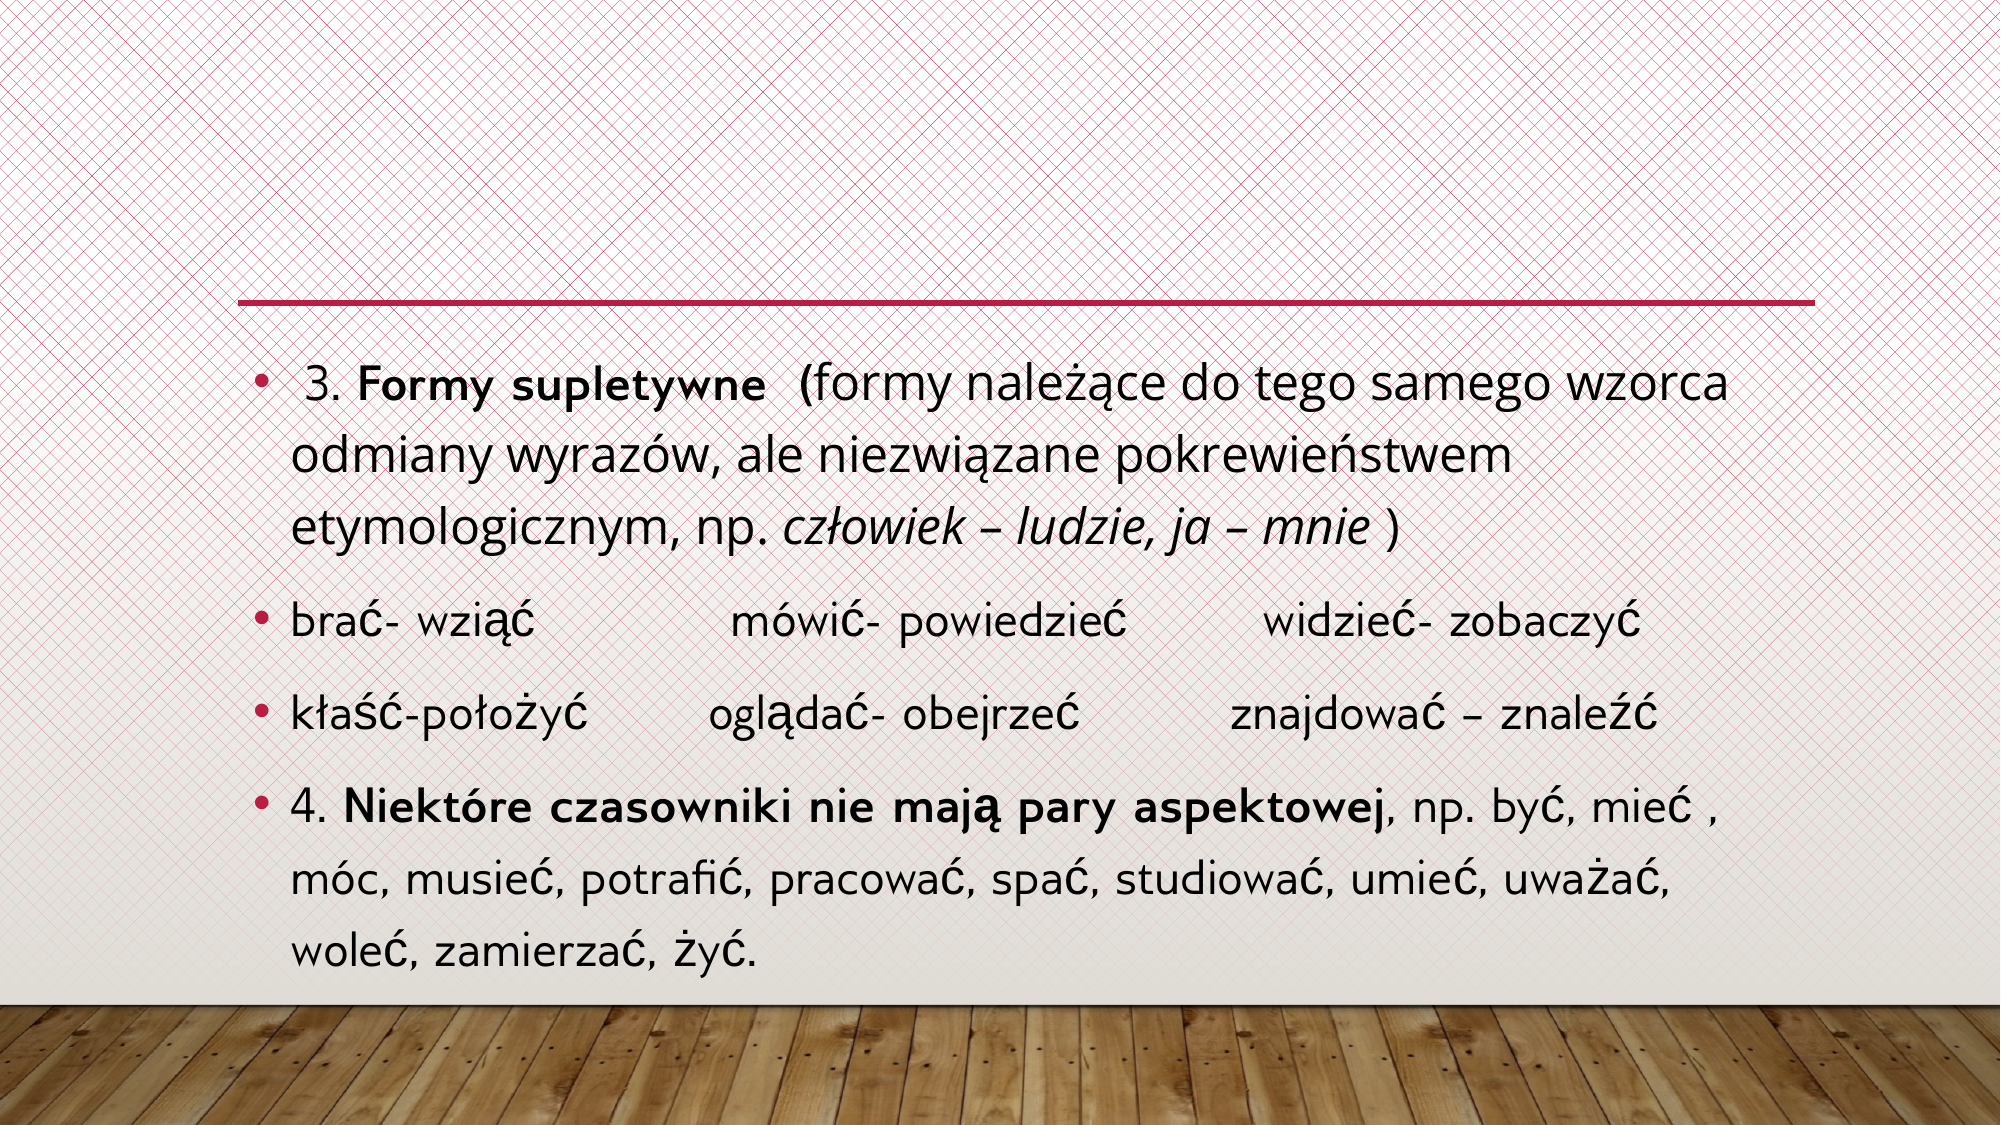

3. Formy supletywne  (formy należące do tego samego wzorca odmiany wyrazów, ale niezwiązane pokrewieństwem etymologicznym, np. człowiek – ludzie, ja – mnie )
brać- wziąć             mówić- powiedzieć         widzieć- zobaczyć
kłaść-położyć        oglądać- obejrzeć          znajdować – znaleźć
4. Niektóre czasowniki nie mają pary aspektowej, np. być, mieć , móc, musieć, potrafić, pracować, spać, studiować, umieć, uważać, woleć, zamierzać, żyć.